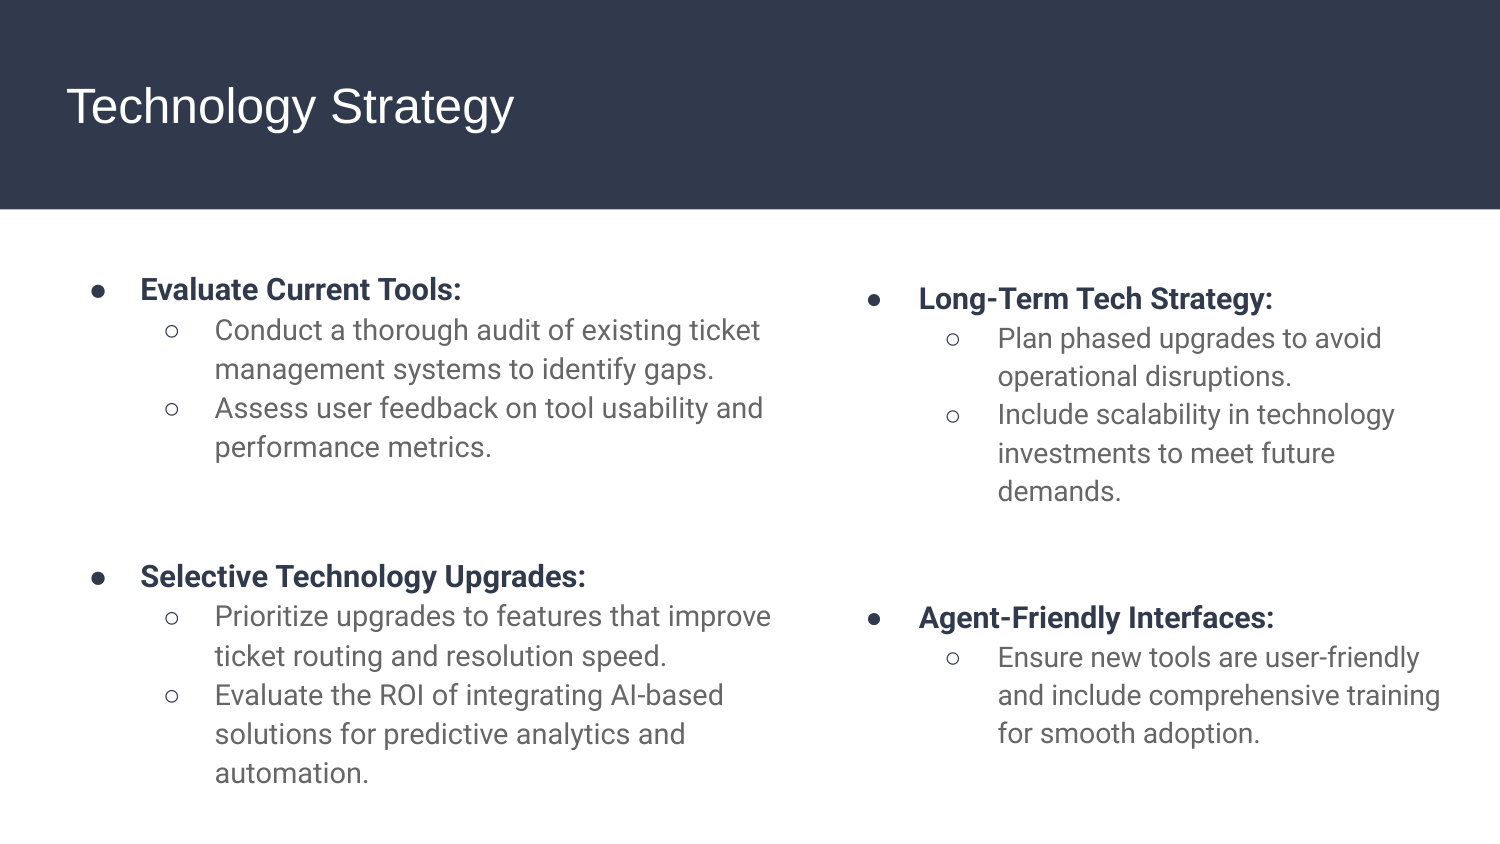

# Technology Strategy

Evaluate Current Tools:
Conduct a thorough audit of existing ticket management systems to identify gaps.
Assess user feedback on tool usability and performance metrics.

Selective Technology Upgrades:
Prioritize upgrades to features that improve ticket routing and resolution speed.
Evaluate the ROI of integrating AI-based solutions for predictive analytics and automation.

Long-Term Tech Strategy:
Plan phased upgrades to avoid operational disruptions.
Include scalability in technology investments to meet future demands.

Agent-Friendly Interfaces:
Ensure new tools are user-friendly and include comprehensive training for smooth adoption.